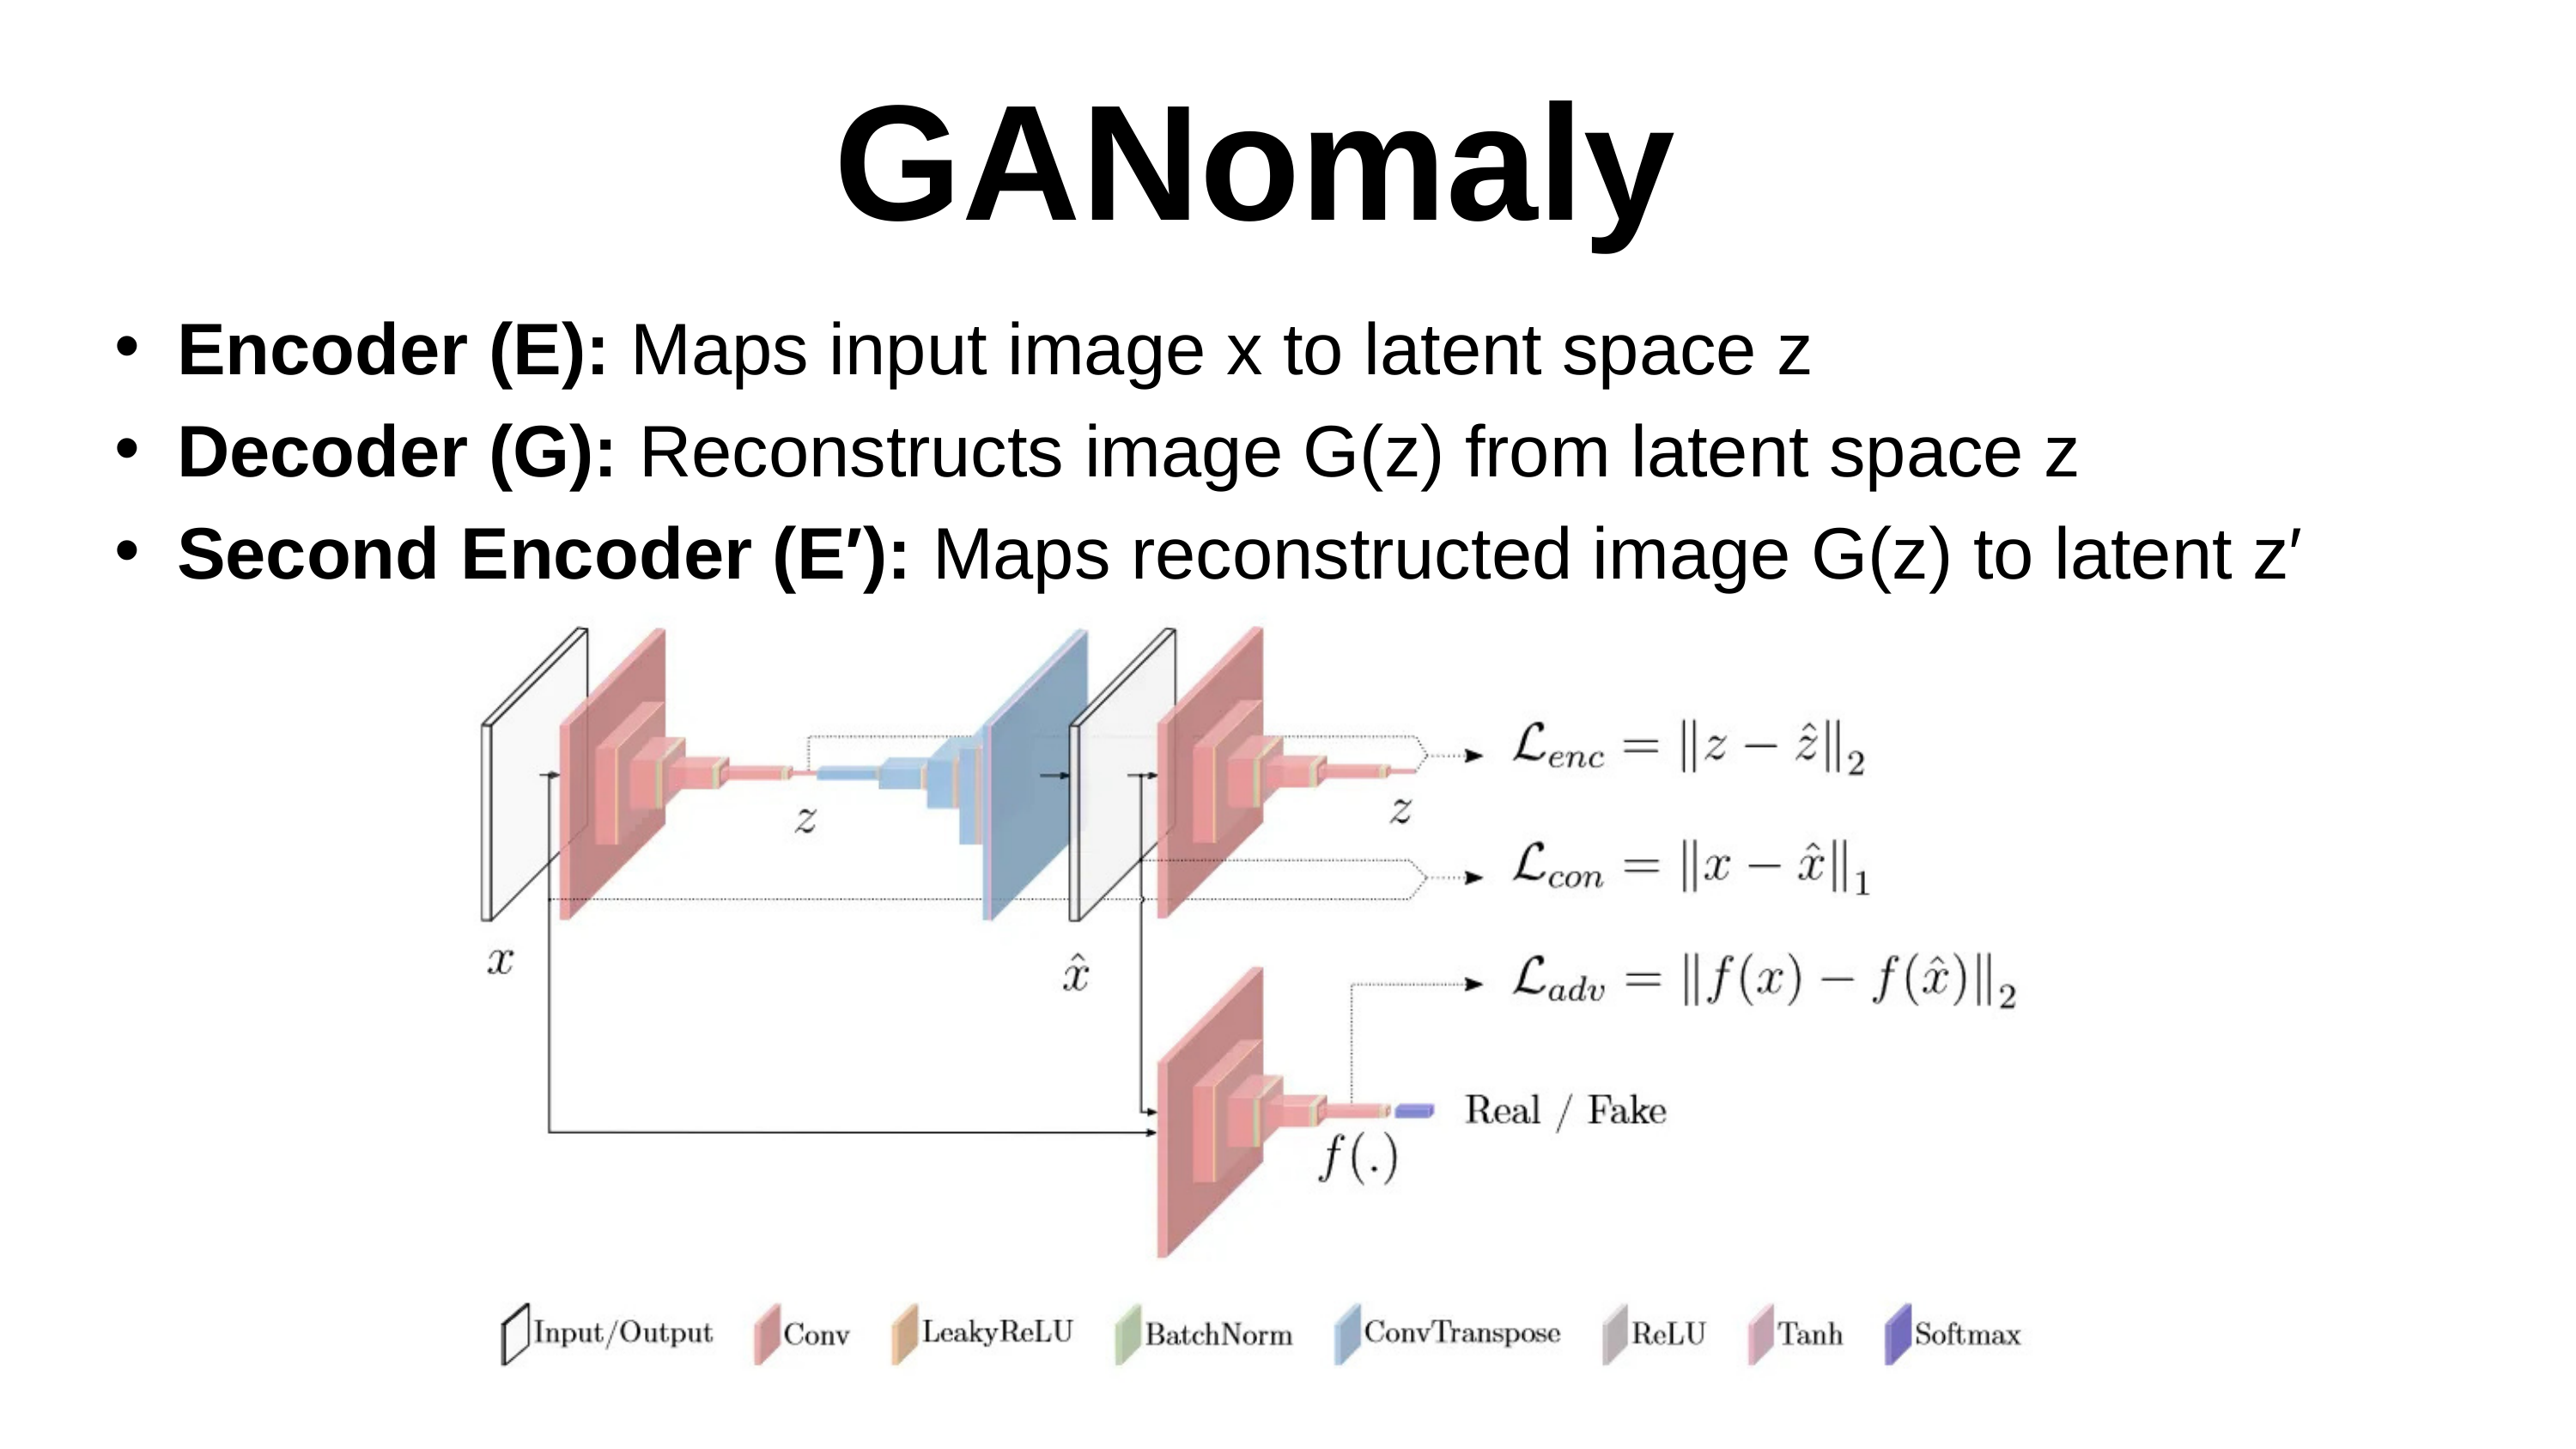

GANomaly
Encoder (E): Maps input image x to latent space z
Decoder (G): Reconstructs image G(z) from latent space z
Second Encoder (E′): Maps reconstructed image G(z) to latent z′